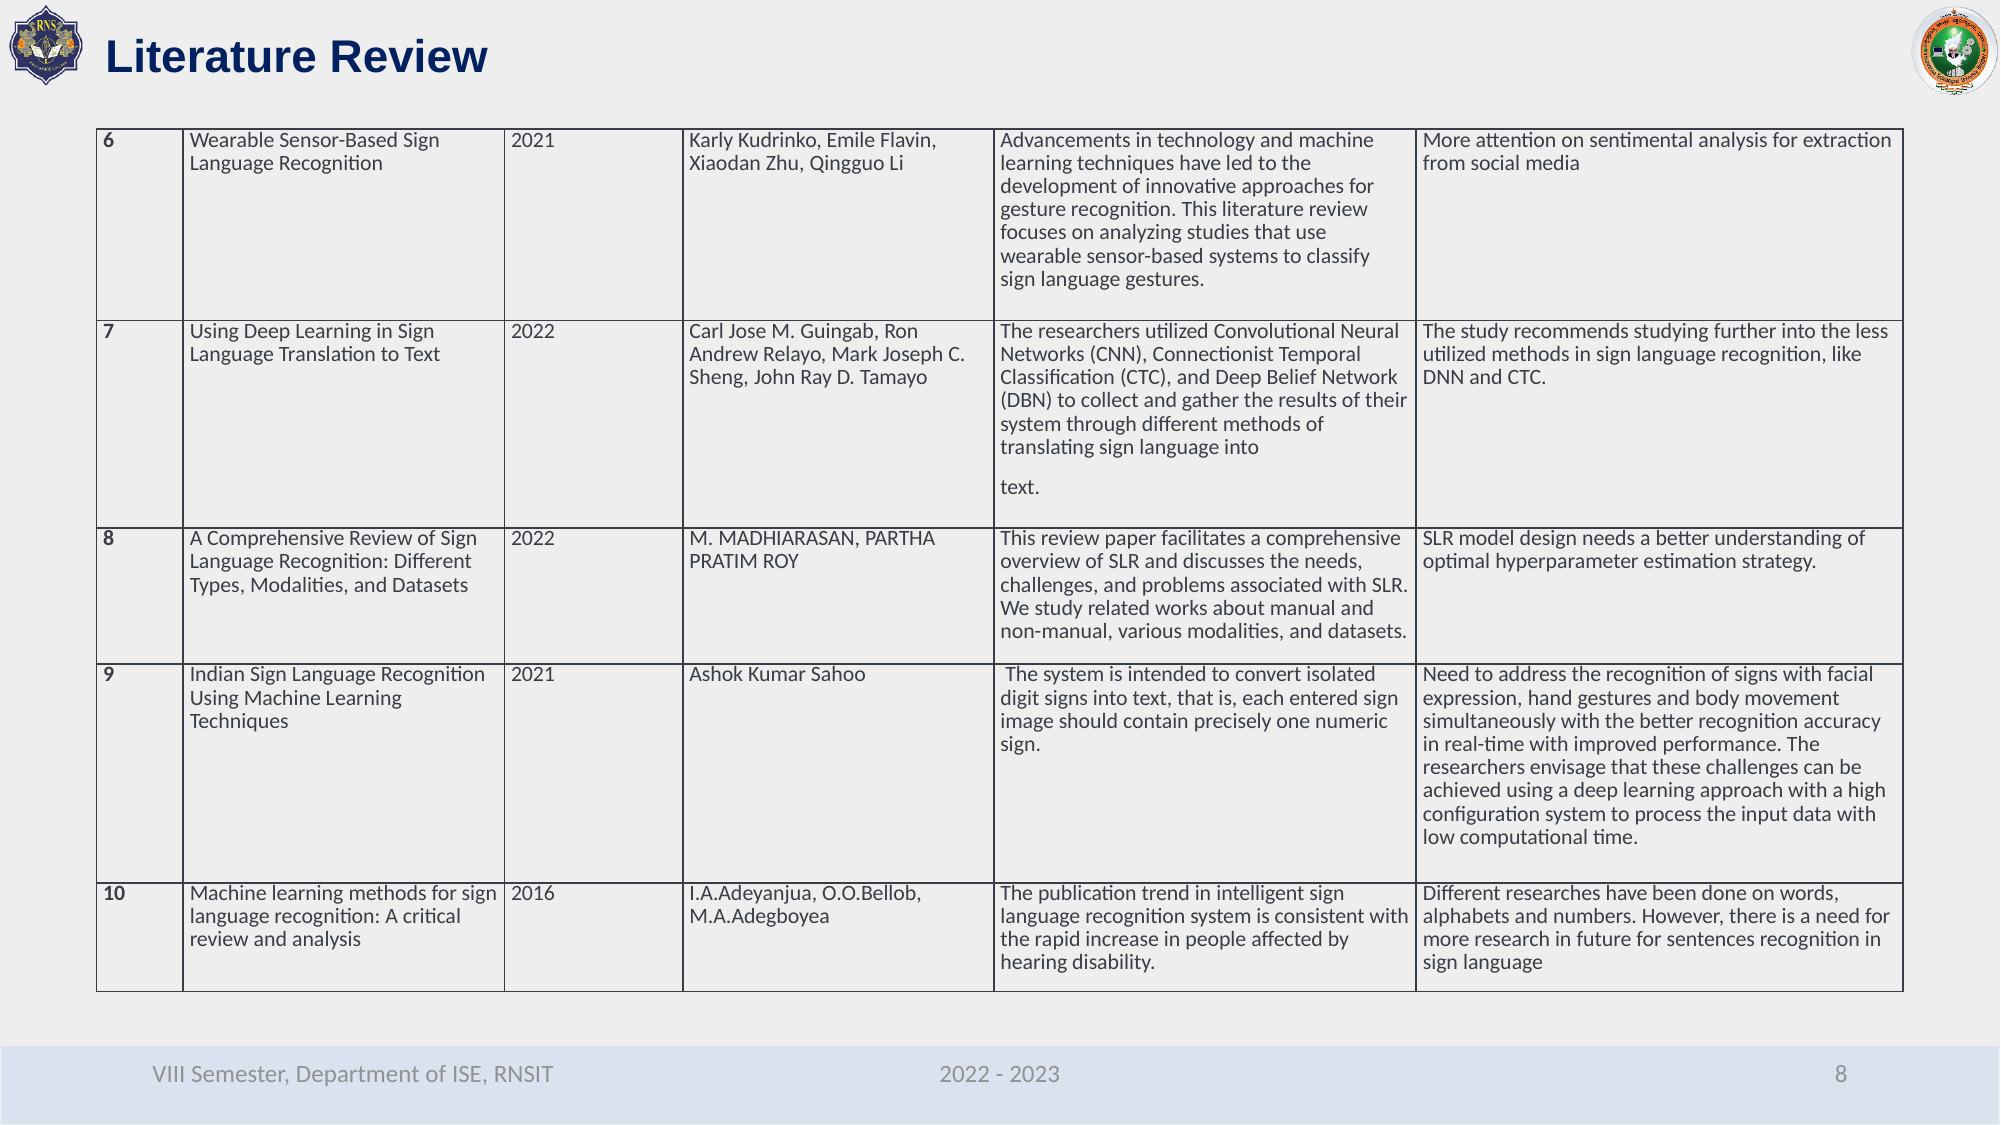

# Literature Review
| 6 | Wearable Sensor-Based Sign Language Recognition | 2021 | Karly Kudrinko, Emile Flavin, Xiaodan Zhu, Qingguo Li | Advancements in technology and machine learning techniques have led to the development of innovative approaches for gesture recognition. This literature review focuses on analyzing studies that use wearable sensor-based systems to classify sign language gestures. | More attention on sentimental analysis for extraction from social media |
| --- | --- | --- | --- | --- | --- |
| 7 | Using Deep Learning in Sign Language Translation to Text | 2022 | Carl Jose M. Guingab, Ron Andrew Relayo, Mark Joseph C. Sheng, John Ray D. Tamayo | The researchers utilized Convolutional Neural Networks (CNN), Connectionist Temporal Classification (CTC), and Deep Belief Network (DBN) to collect and gather the results of their system through different methods of translating sign language into text. | The study recommends studying further into the less utilized methods in sign language recognition, like DNN and CTC. |
| 8 | A Comprehensive Review of Sign Language Recognition: Different Types, Modalities, and Datasets | 2022 | M. MADHIARASAN, PARTHA PRATIM ROY | This review paper facilitates a comprehensive overview of SLR and discusses the needs, challenges, and problems associated with SLR. We study related works about manual and non-manual, various modalities, and datasets. | SLR model design needs a better understanding of optimal hyperparameter estimation strategy. |
| 9 | Indian Sign Language Recognition Using Machine Learning Techniques | 2021 | Ashok Kumar Sahoo | The system is intended to convert isolated digit signs into text, that is, each entered sign image should contain precisely one numeric sign. | Need to address the recognition of signs with facial expression, hand gestures and body movement simultaneously with the better recognition accuracy in real-time with improved performance. The researchers envisage that these challenges can be achieved using a deep learning approach with a high configuration system to process the input data with low computational time. |
| 10 | Machine learning methods for sign language recognition: A critical review and analysis | 2016 | I.A.Adeyanjua, O.O.Bellob, M.A.Adegboyea | The publication trend in intelligent sign language recognition system is consistent with the rapid increase in people affected by hearing disability. | Different researches have been done on words, alphabets and numbers. However, there is a need for more research in future for sentences recognition in sign language |
VIII Semester, Department of ISE, RNSIT
2022 - 2023
8